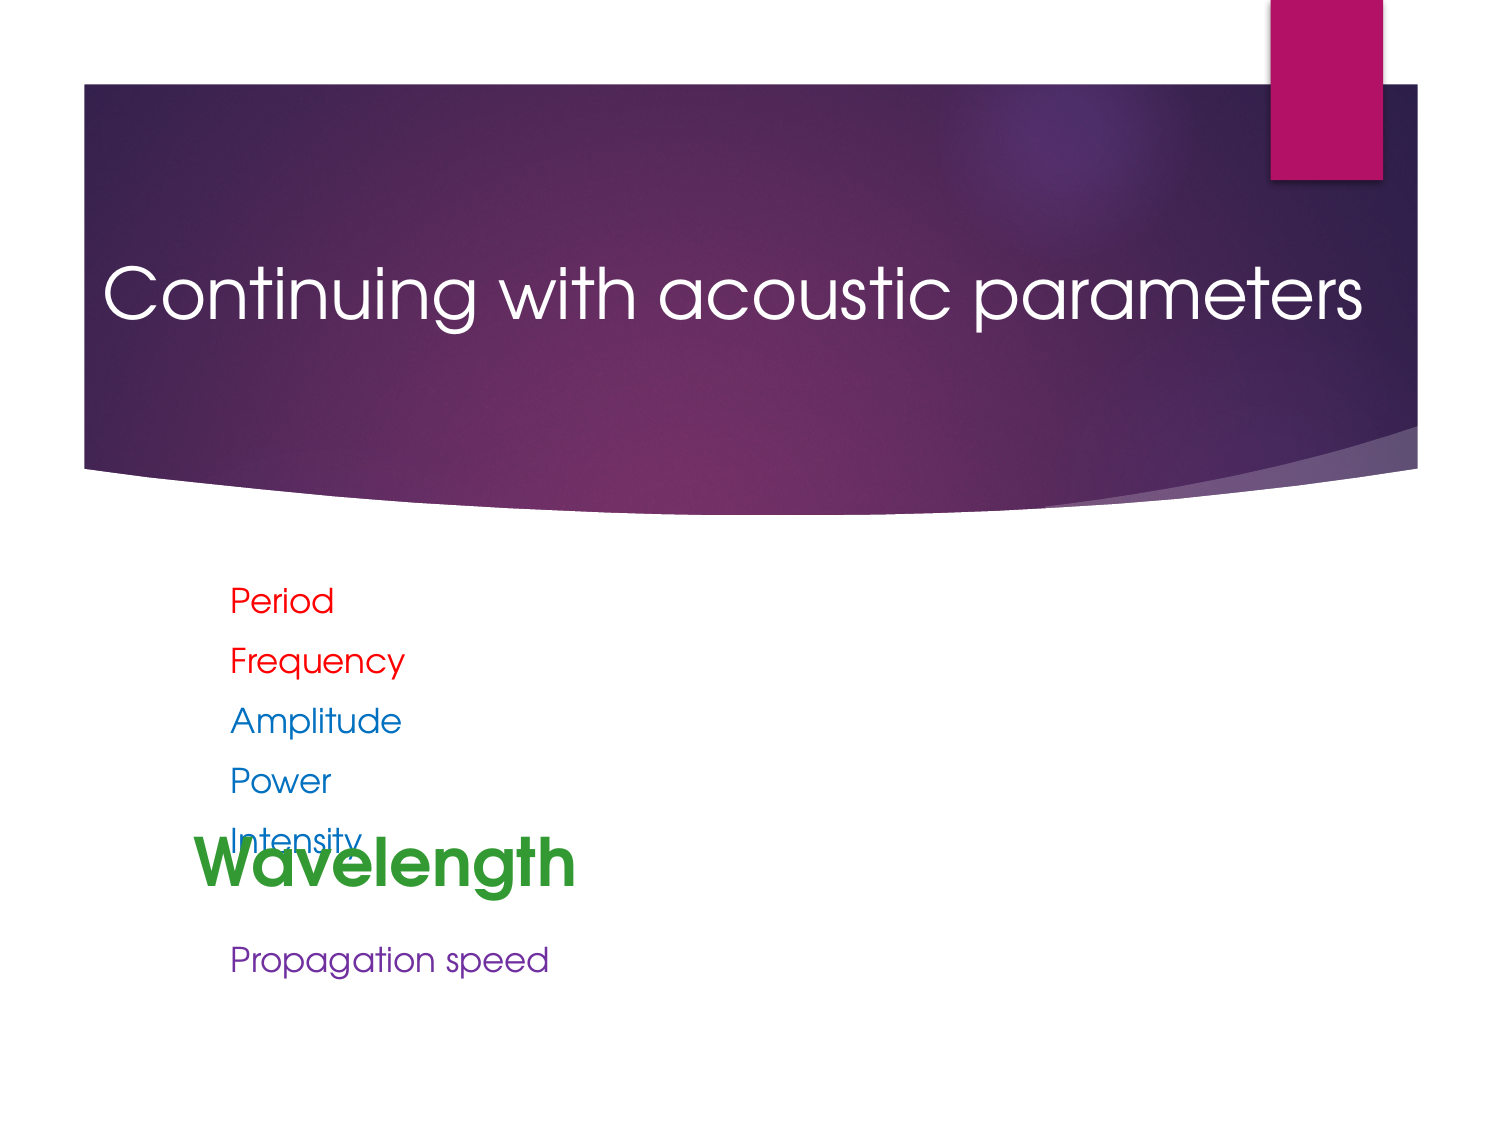

# Continuing with acoustic parameters
Period
Frequency
Amplitude
Power
Intensity

Propagation speed

Wavelength